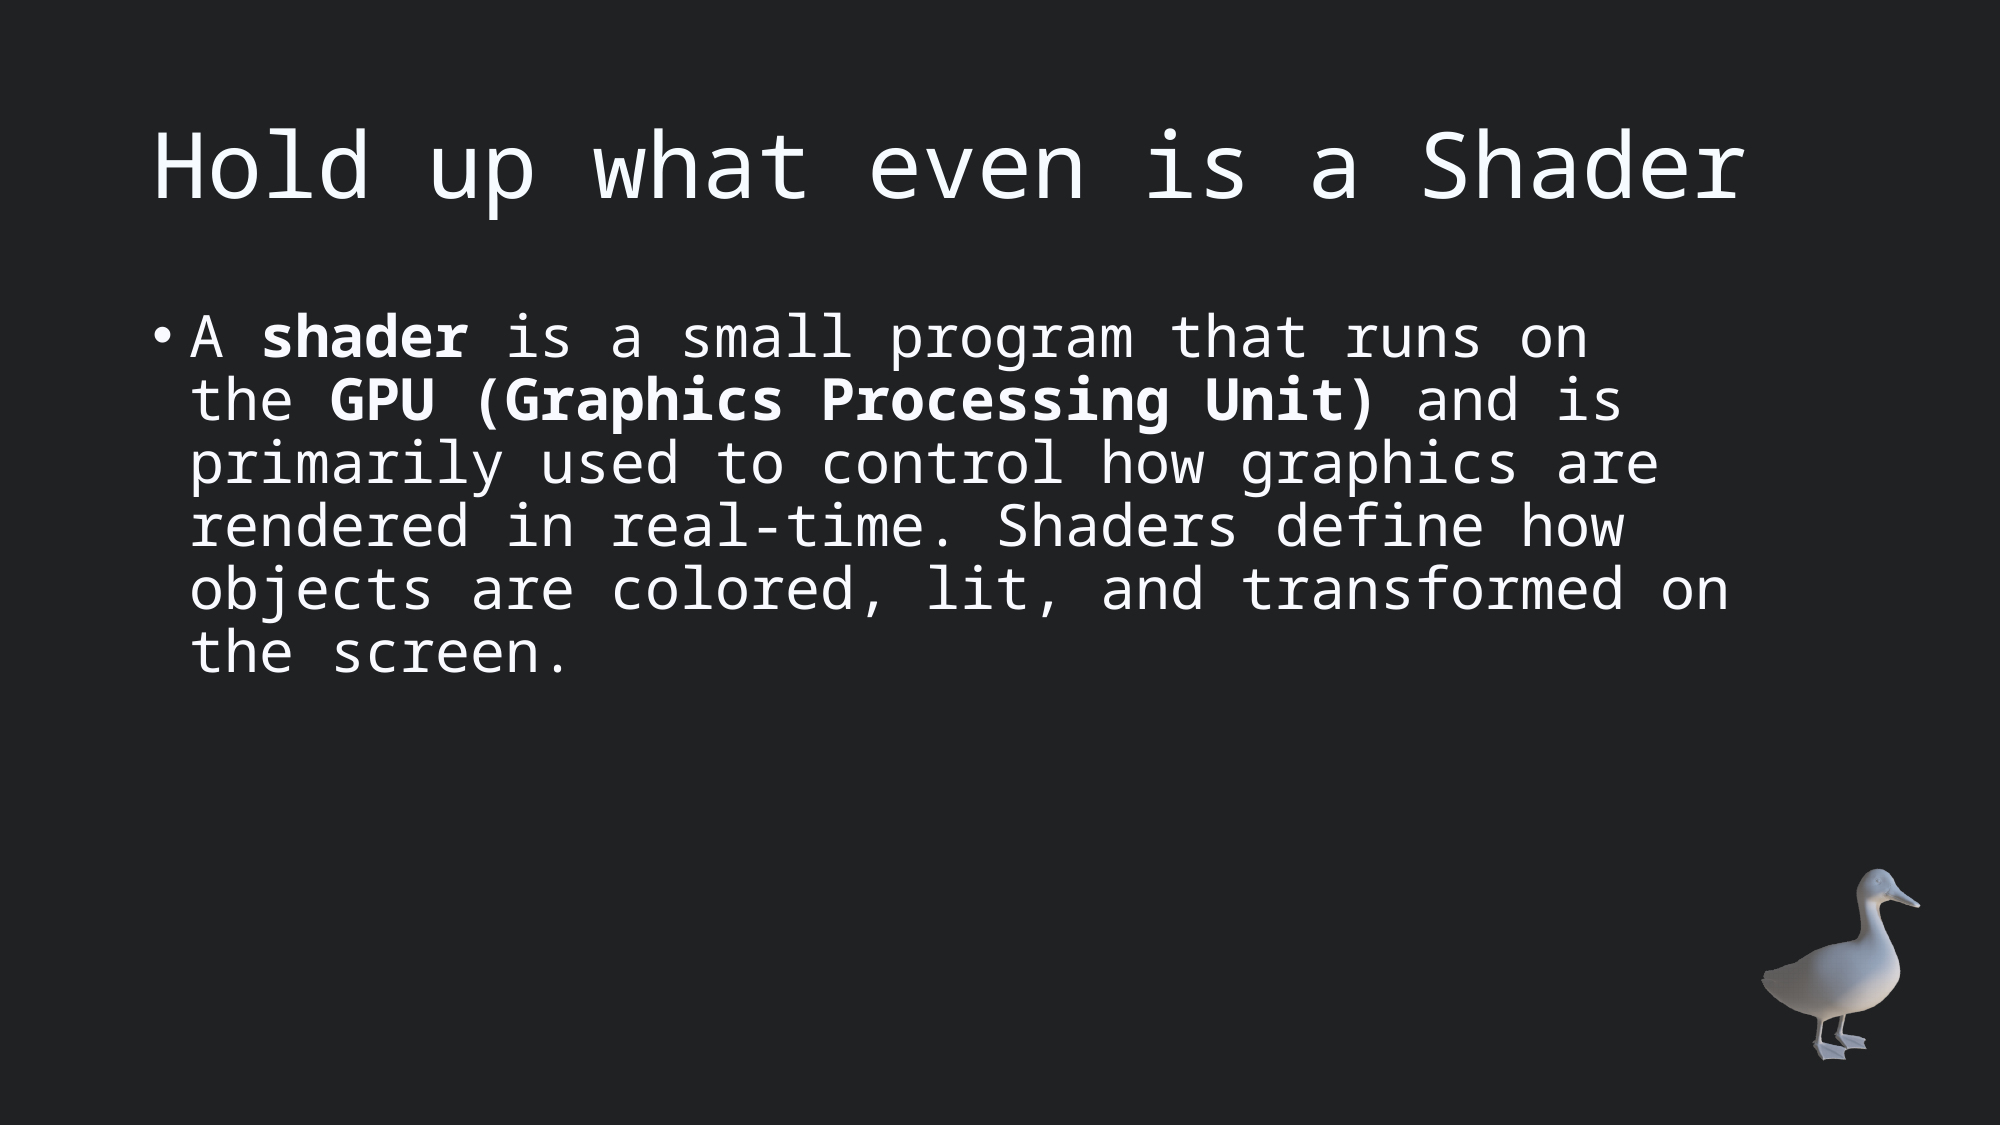

# Hold up what even is a Shader
A shader is a small program that runs on the GPU (Graphics Processing Unit) and is primarily used to control how graphics are rendered in real-time. Shaders define how objects are colored, lit, and transformed on the screen.